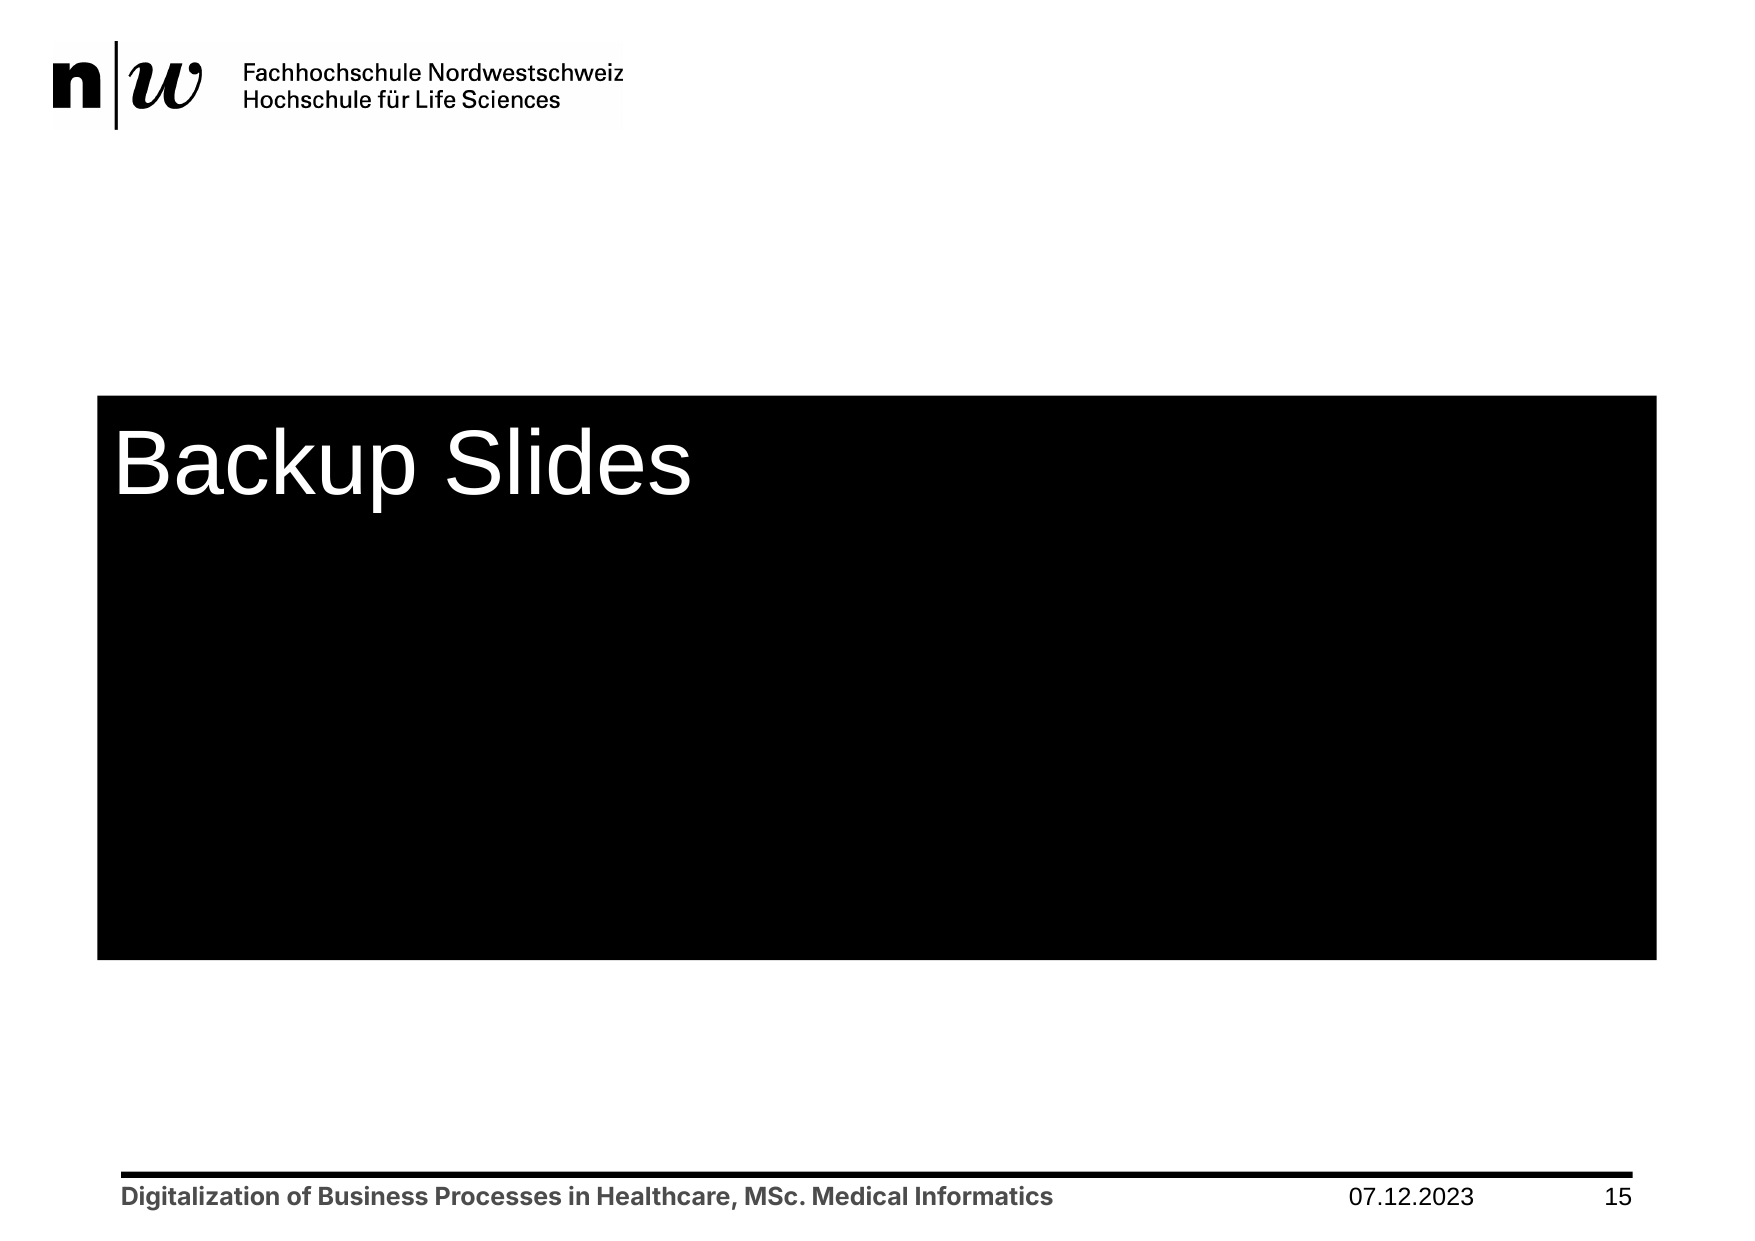

# As is:
Backup Slides

Digitalization of Business Processes in Healthcare, MSc. Medical Informatics
07.12.2023
15